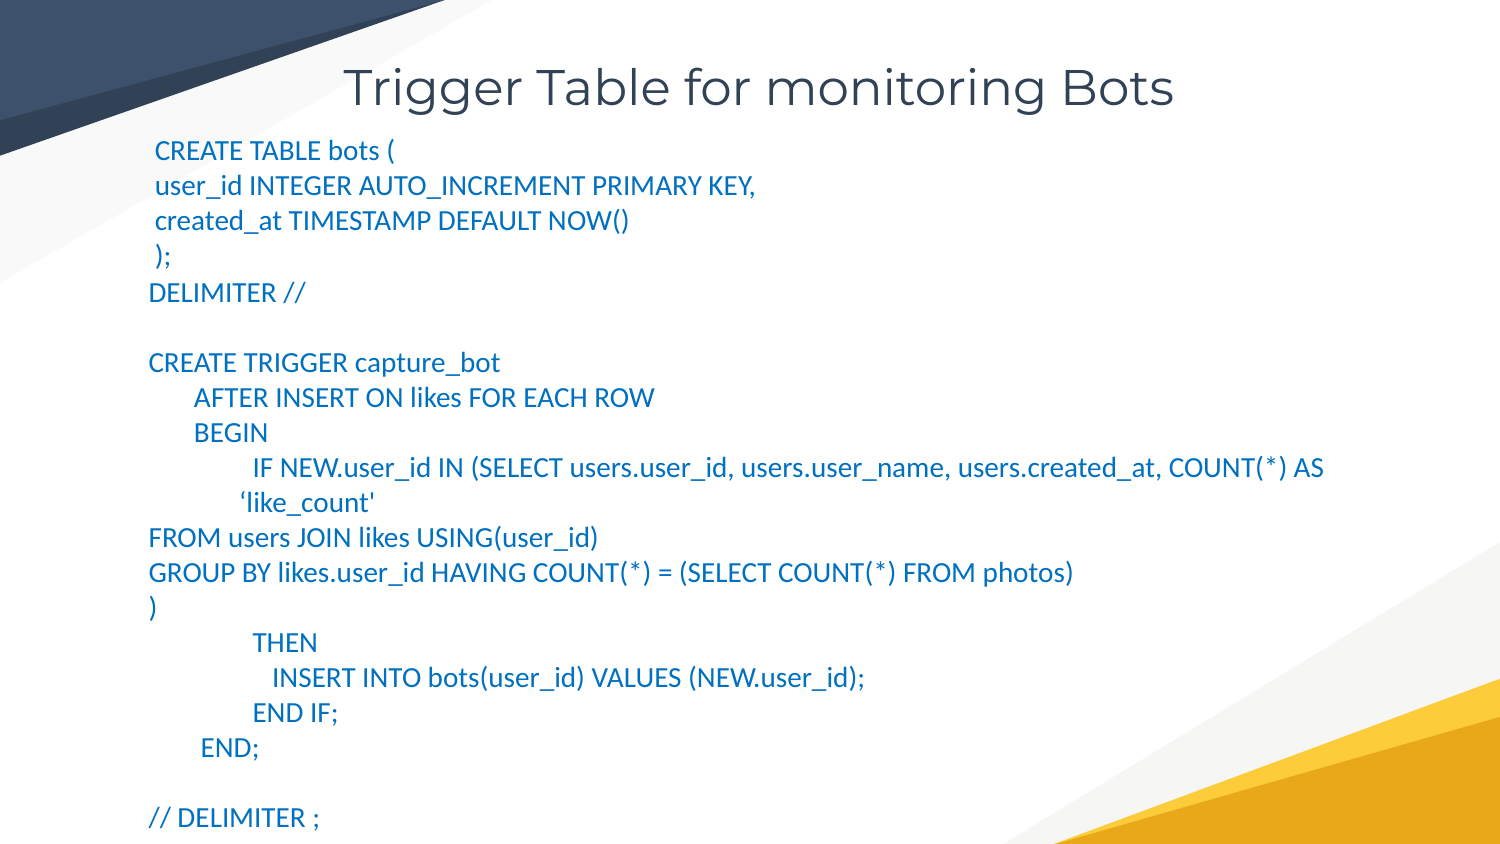

# Trigger Table for monitoring Bots
CREATE TABLE bots (
user_id INTEGER AUTO_INCREMENT PRIMARY KEY,
created_at TIMESTAMP DEFAULT NOW()
);

DELIMITER //
CREATE TRIGGER capture_bot
       AFTER INSERT ON likes FOR EACH ROW
       BEGIN
                IF NEW.user_id IN (SELECT users.user_id, users.user_name, users.created_at, COUNT(*) AS                           ‘like_count'
FROM users JOIN likes USING(user_id)
GROUP BY likes.user_id HAVING COUNT(*) = (SELECT COUNT(*) FROM photos)
)
                THEN
                   INSERT INTO bots(user_id) VALUES (NEW.user_id);
                END IF;
        END;
// DELIMITER ;